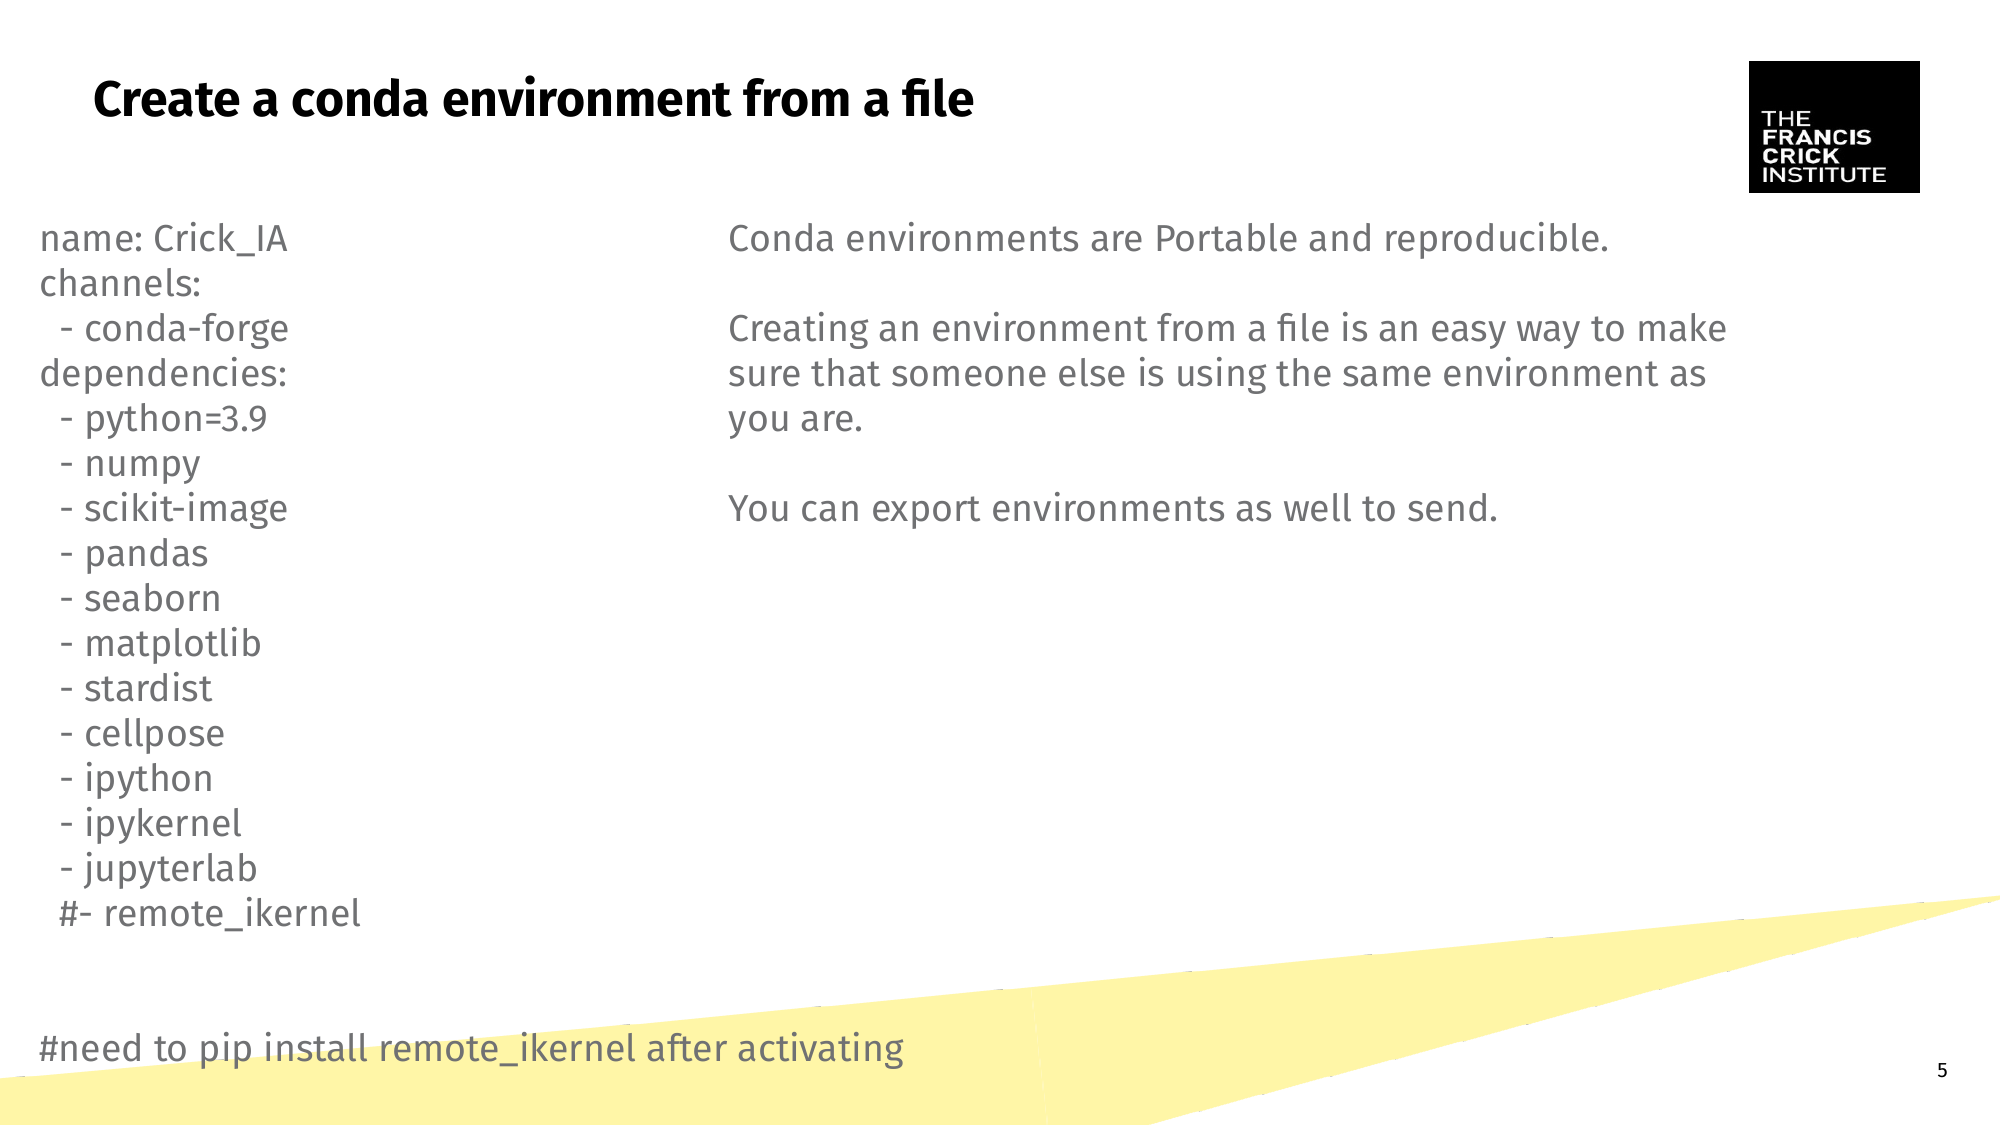

# Create a conda environment from a file
name: Crick_IA
channels:
  - conda-forge
dependencies:
  - python=3.9
  - numpy
  - scikit-image
  - pandas
  - seaborn
  - matplotlib
  - stardist
  - cellpose
  - ipython
  - ipykernel
  - jupyterlab
  #- remote_ikernel

#need to pip install remote_ikernel after activating

Conda environments are Portable and reproducible.

Creating an environment from a file is an easy way to make sure that someone else is using the same environment as you are.

You can export environments as well to send.
5